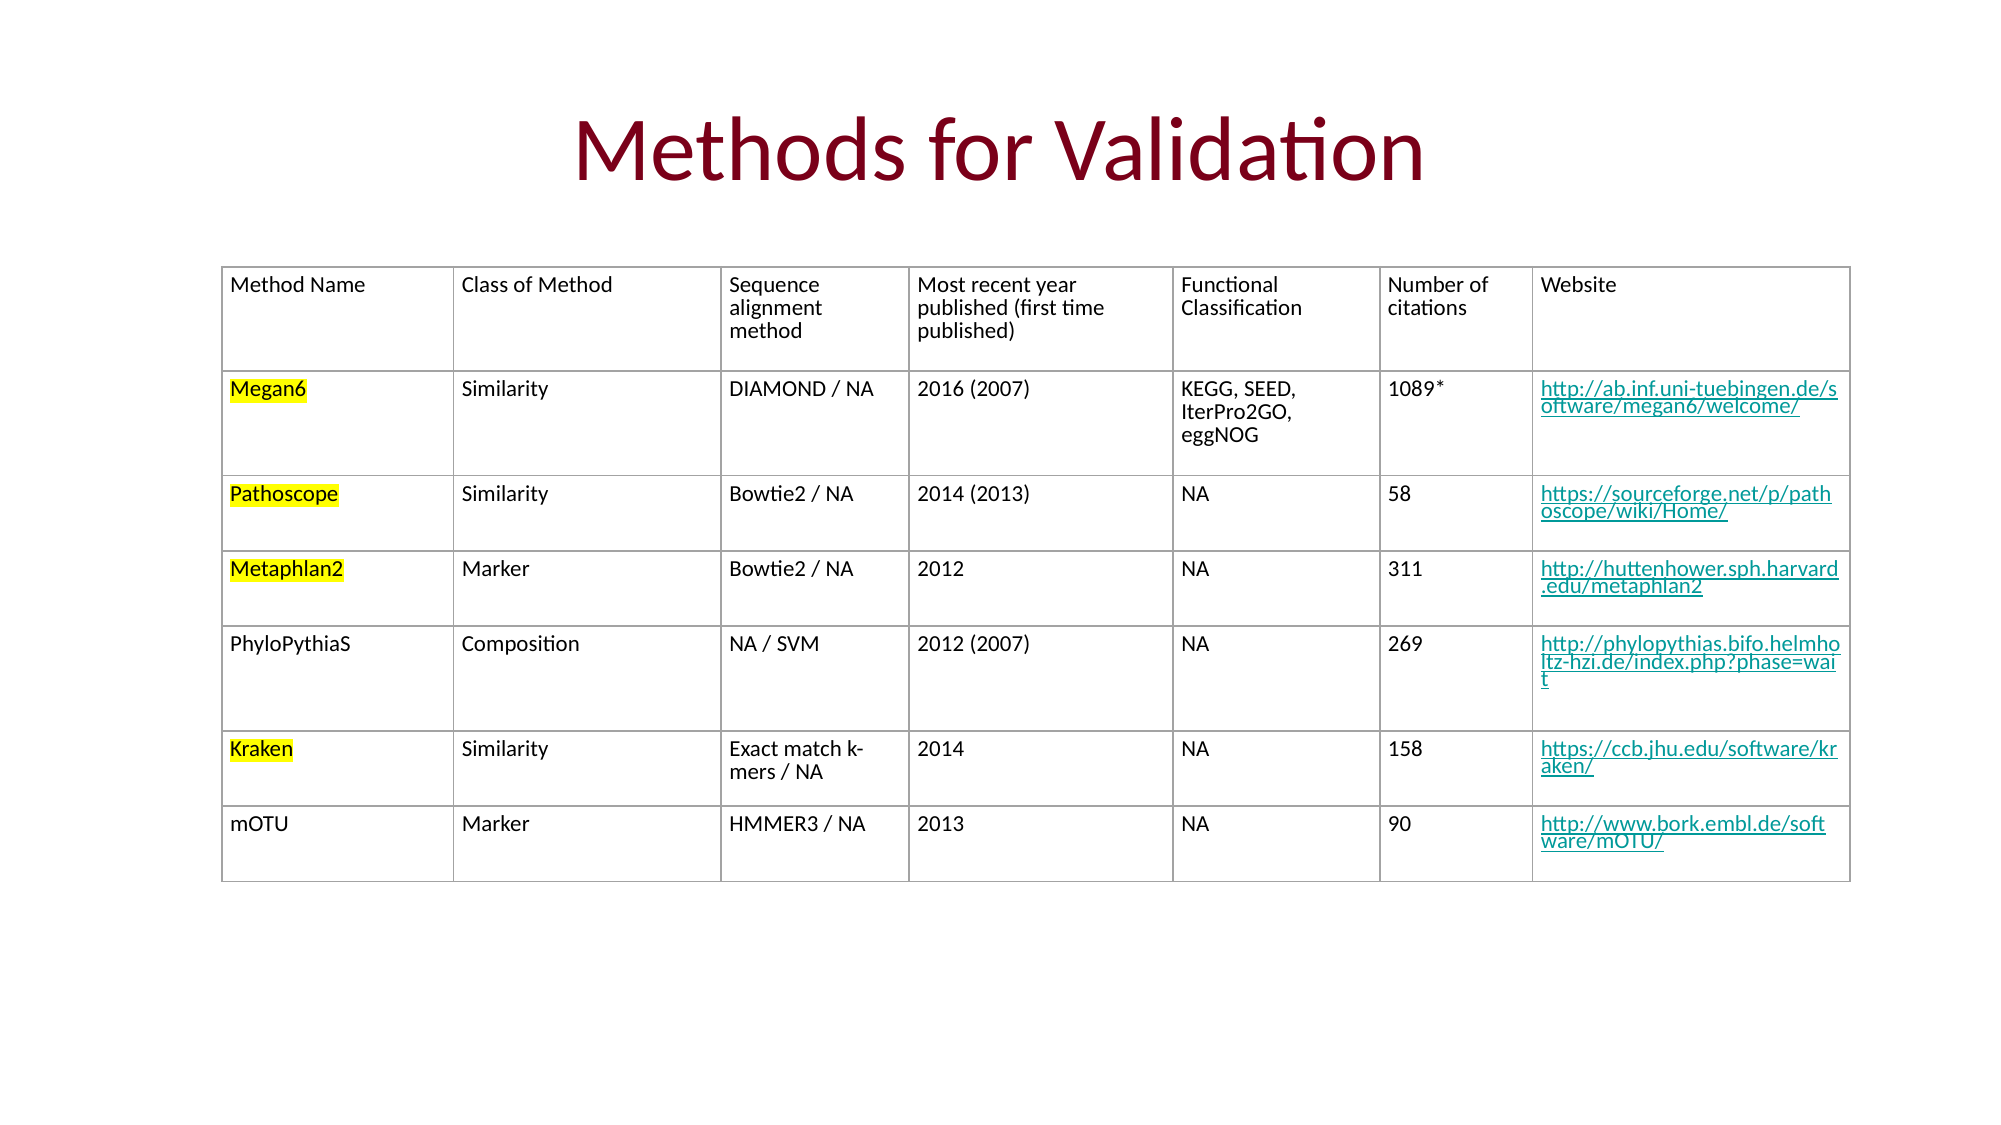

# Methods for Validation
| Method Name | Class of Method | Sequence alignment method | Most recent year published (first time published) | Functional Classification | Number of citations | Website |
| --- | --- | --- | --- | --- | --- | --- |
| Megan6 | Similarity | DIAMOND / NA | 2016 (2007) | KEGG, SEED, IterPro2GO, eggNOG | 1089\* | http://ab.inf.uni-tuebingen.de/software/megan6/welcome/ |
| Pathoscope | Similarity | Bowtie2 / NA | 2014 (2013) | NA | 58 | https://sourceforge.net/p/pathoscope/wiki/Home/ |
| Metaphlan2 | Marker | Bowtie2 / NA | 2012 | NA | 311 | http://huttenhower.sph.harvard.edu/metaphlan2 |
| PhyloPythiaS | Composition | NA / SVM | 2012 (2007) | NA | 269 | http://phylopythias.bifo.helmholtz-hzi.de/index.php?phase=wait |
| Kraken | Similarity | Exact match k-mers / NA | 2014 | NA | 158 | https://ccb.jhu.edu/software/kraken/ |
| mOTU | Marker | HMMER3 / NA | 2013 | NA | 90 | http://www.bork.embl.de/software/mOTU/ |